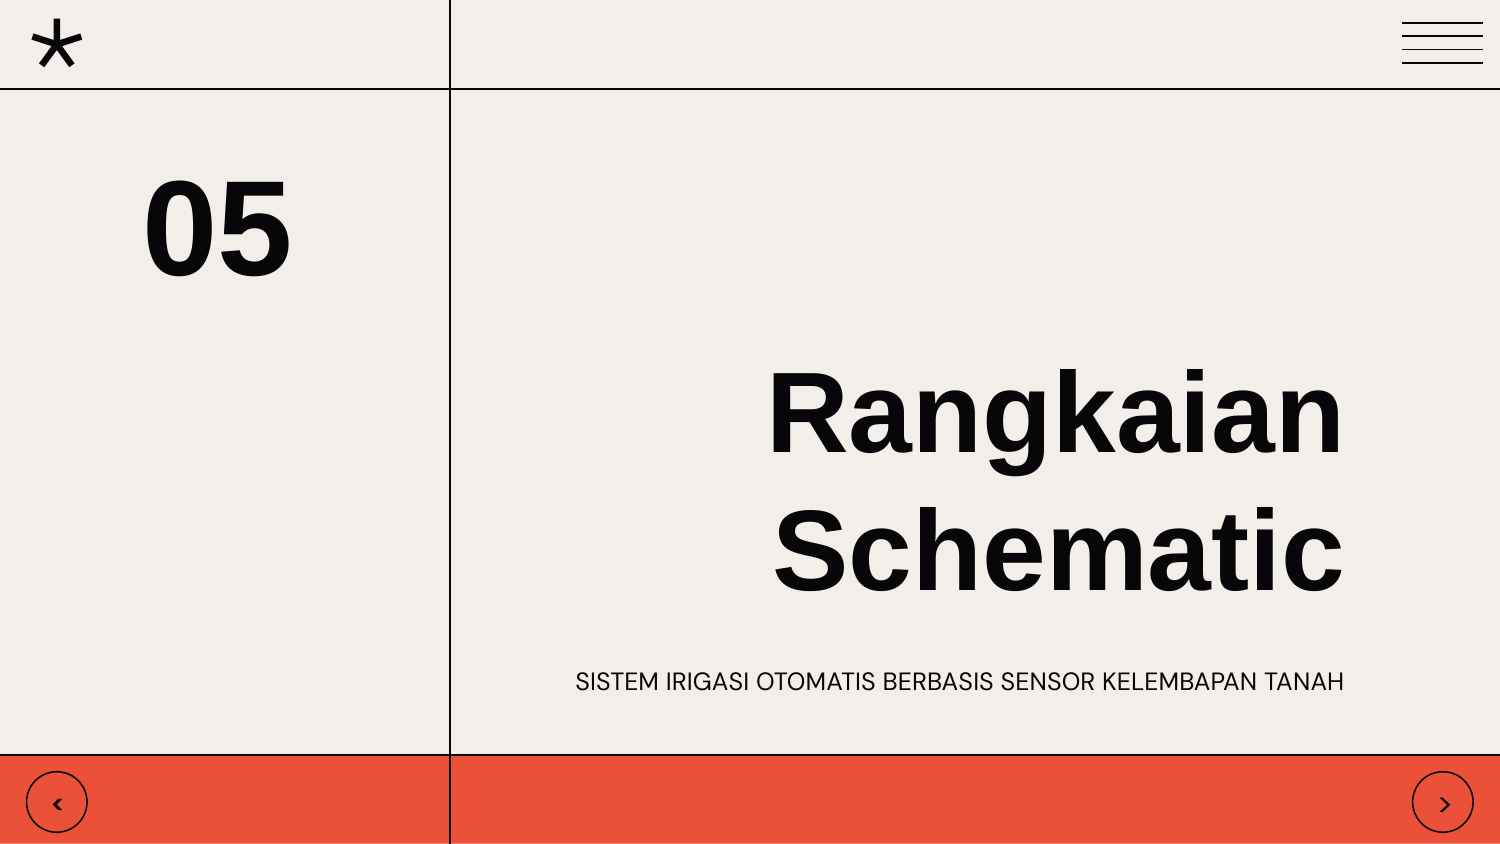

05
# Rangkaian Schematic
SISTEM IRIGASI OTOMATIS BERBASIS SENSOR KELEMBAPAN TANAH
<
>